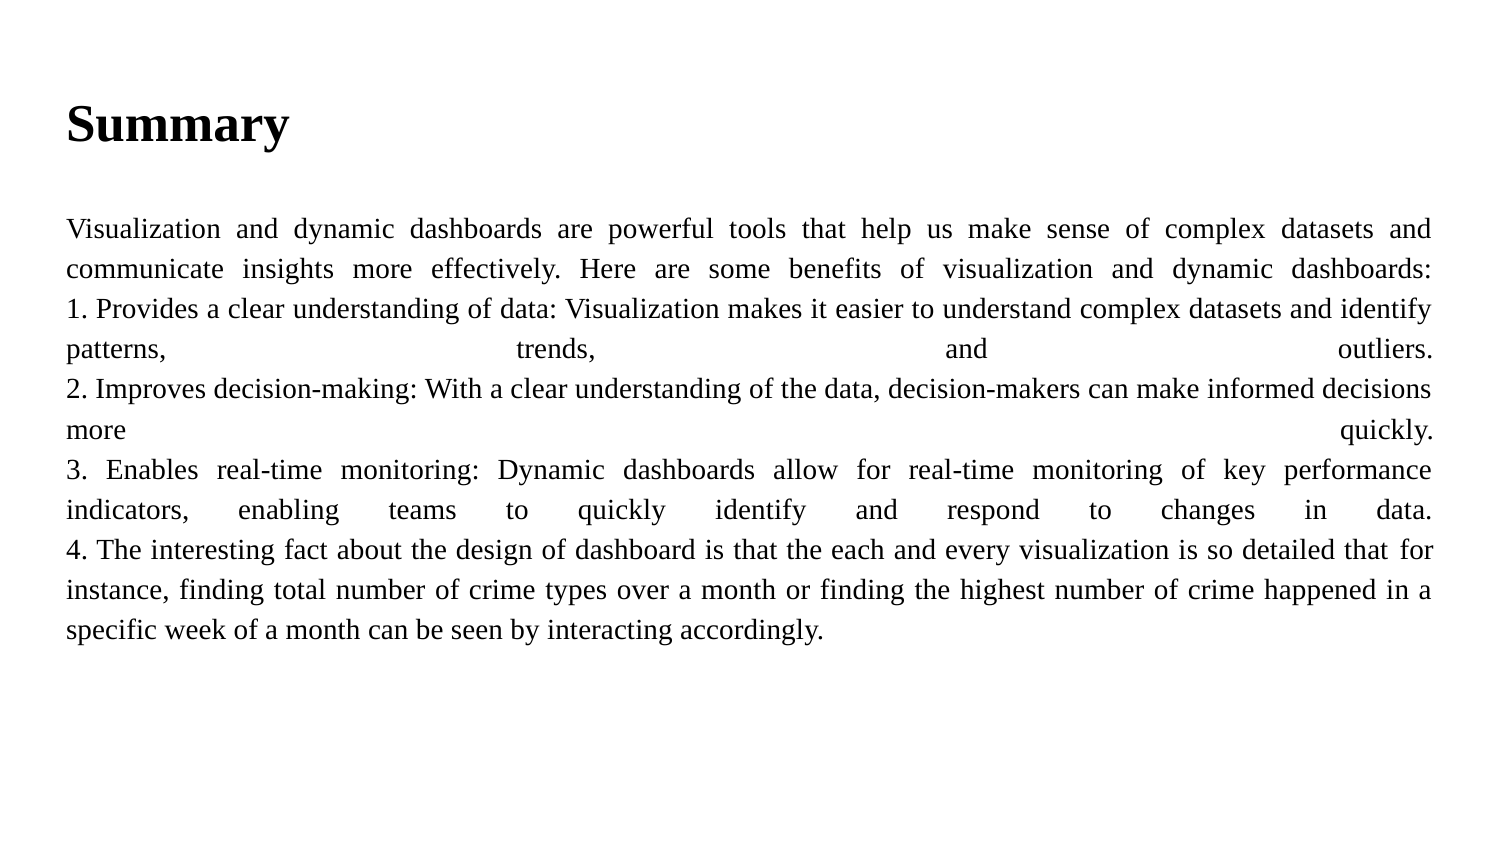

# Summary
Visualization and dynamic dashboards are powerful tools that help us make sense of complex datasets and communicate insights more effectively. Here are some benefits of visualization and dynamic dashboards:
1. Provides a clear understanding of data: Visualization makes it easier to understand complex datasets and identify patterns, trends, and outliers.
2. Improves decision-making: With a clear understanding of the data, decision-makers can make informed decisions more quickly.
3. Enables real-time monitoring: Dynamic dashboards allow for real-time monitoring of key performance indicators, enabling teams to quickly identify and respond to changes in data.
4. The interesting fact about the design of dashboard is that the each and every visualization is so detailed that for instance, finding total number of crime types over a month or finding the highest number of crime happened in a specific week of a month can be seen by interacting accordingly.